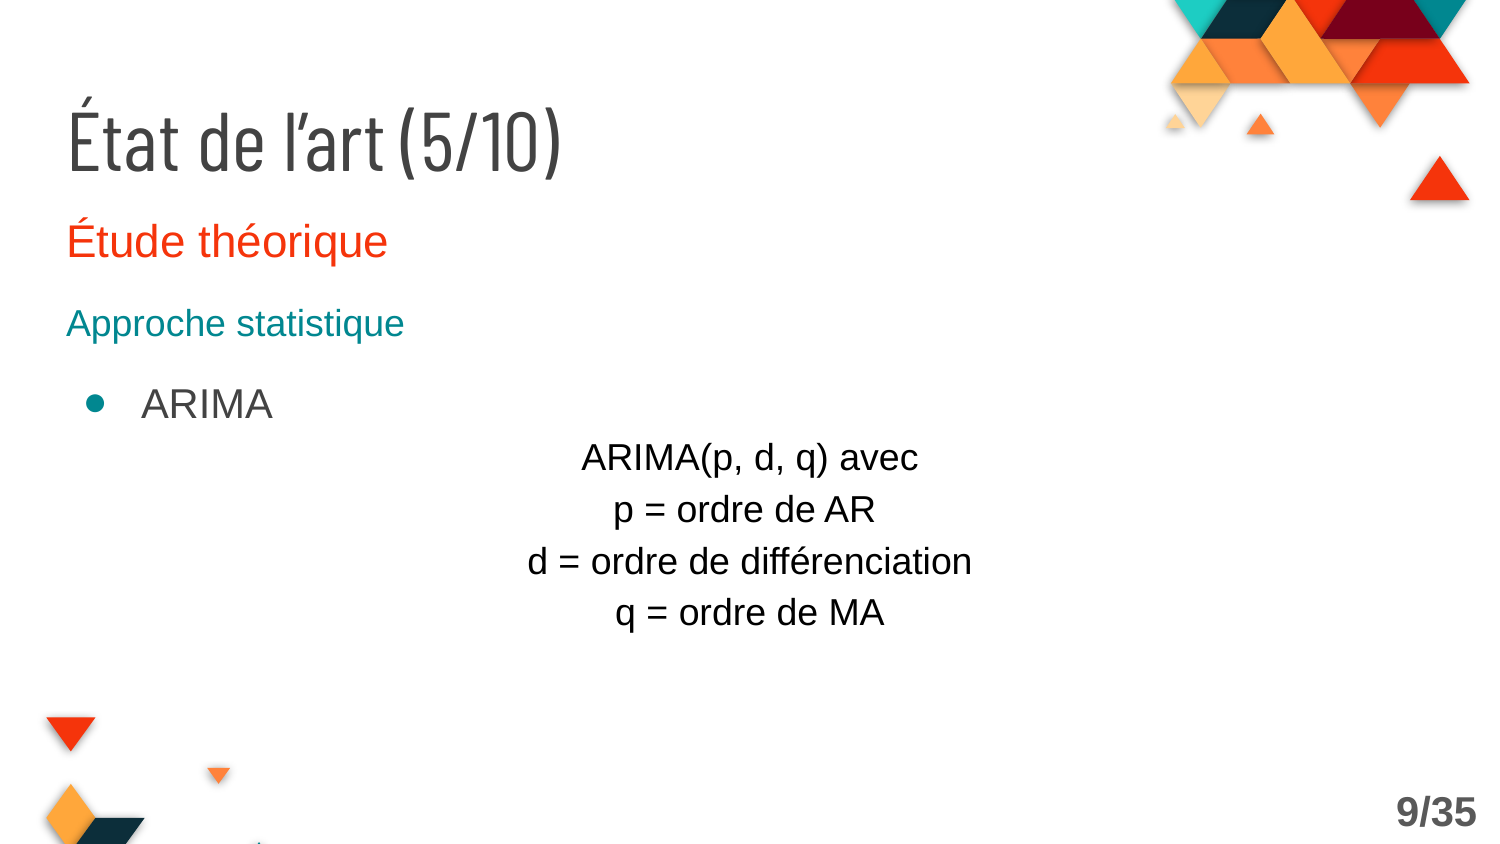

# État de l’art (5/10)

Étude théorique
Approche statistique
ARIMA
ARIMA(p, d, q) avec
p = ordre de AR
d = ordre de différenciation
q = ordre de MA

9/35